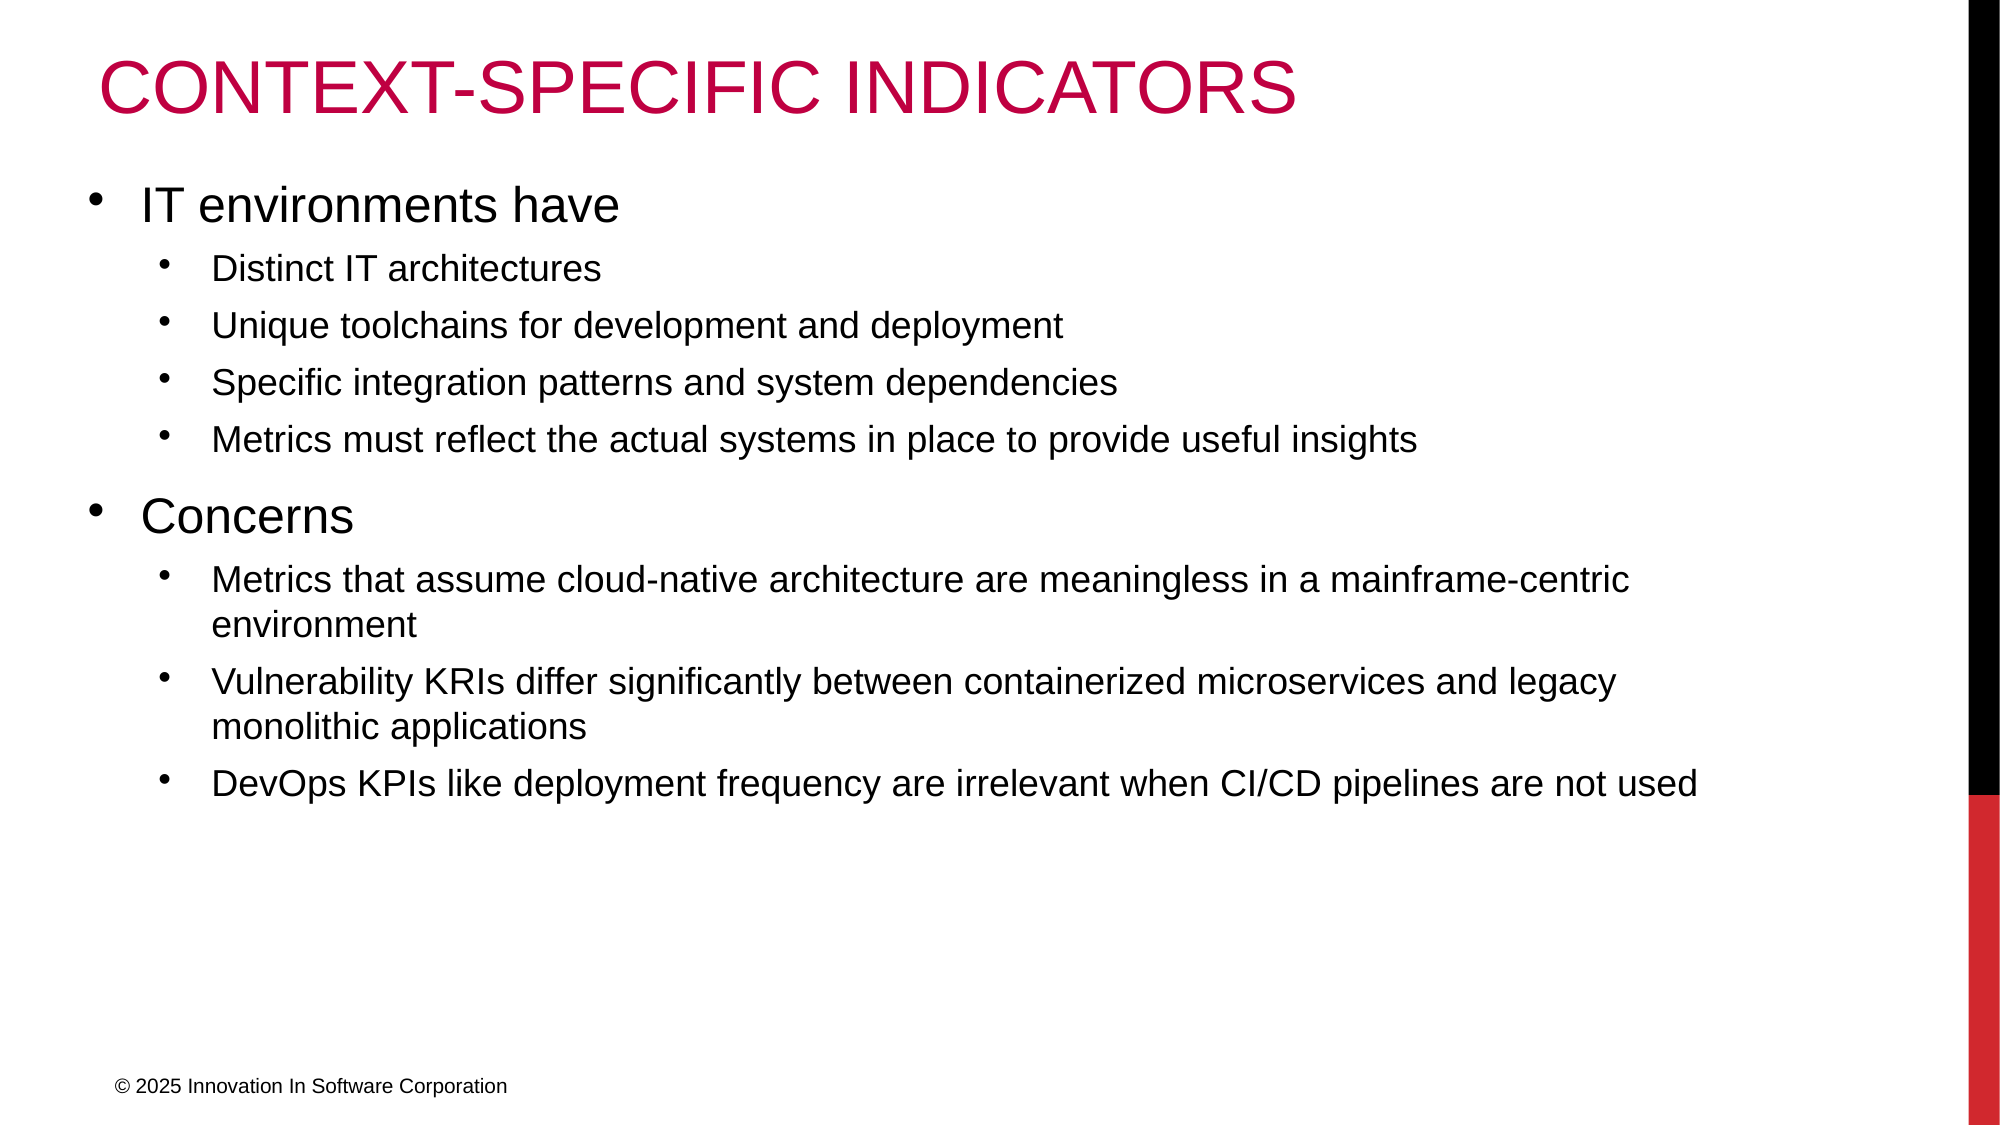

# Context-Specific Indicators
IT environments have
Distinct IT architectures
Unique toolchains for development and deployment
Specific integration patterns and system dependencies
Metrics must reflect the actual systems in place to provide useful insights
Concerns
Metrics that assume cloud-native architecture are meaningless in a mainframe-centric environment
Vulnerability KRIs differ significantly between containerized microservices and legacy monolithic applications
DevOps KPIs like deployment frequency are irrelevant when CI/CD pipelines are not used
© 2025 Innovation In Software Corporation